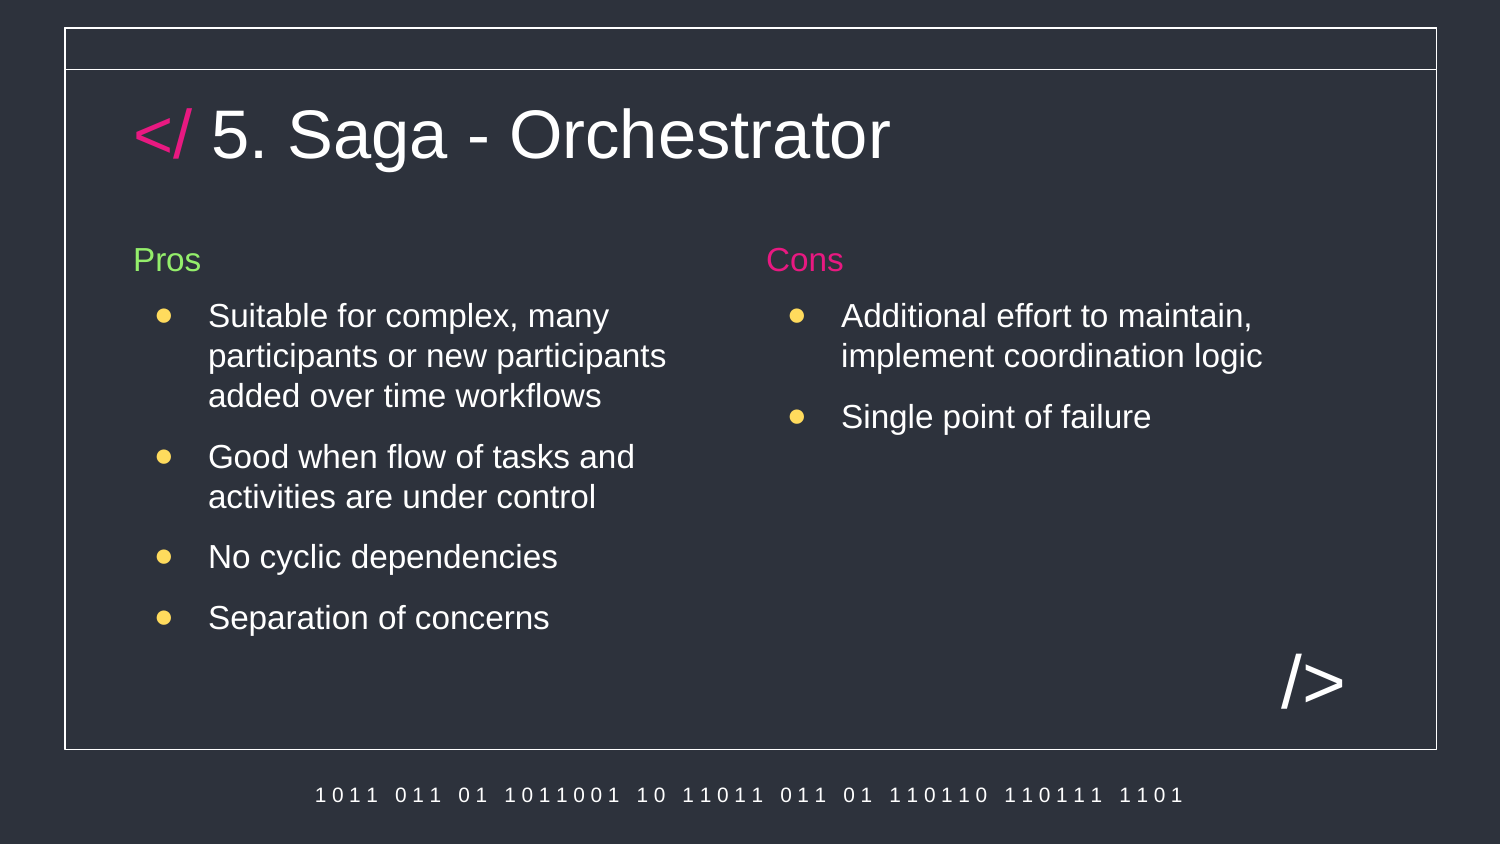

# </ 5. Saga - Orchestrator
Pros
Suitable for complex, many participants or new participants added over time workflows
Good when flow of tasks and activities are under control
No cyclic dependencies
Separation of concerns
Cons
Additional effort to maintain, implement coordination logic
Single point of failure
/>